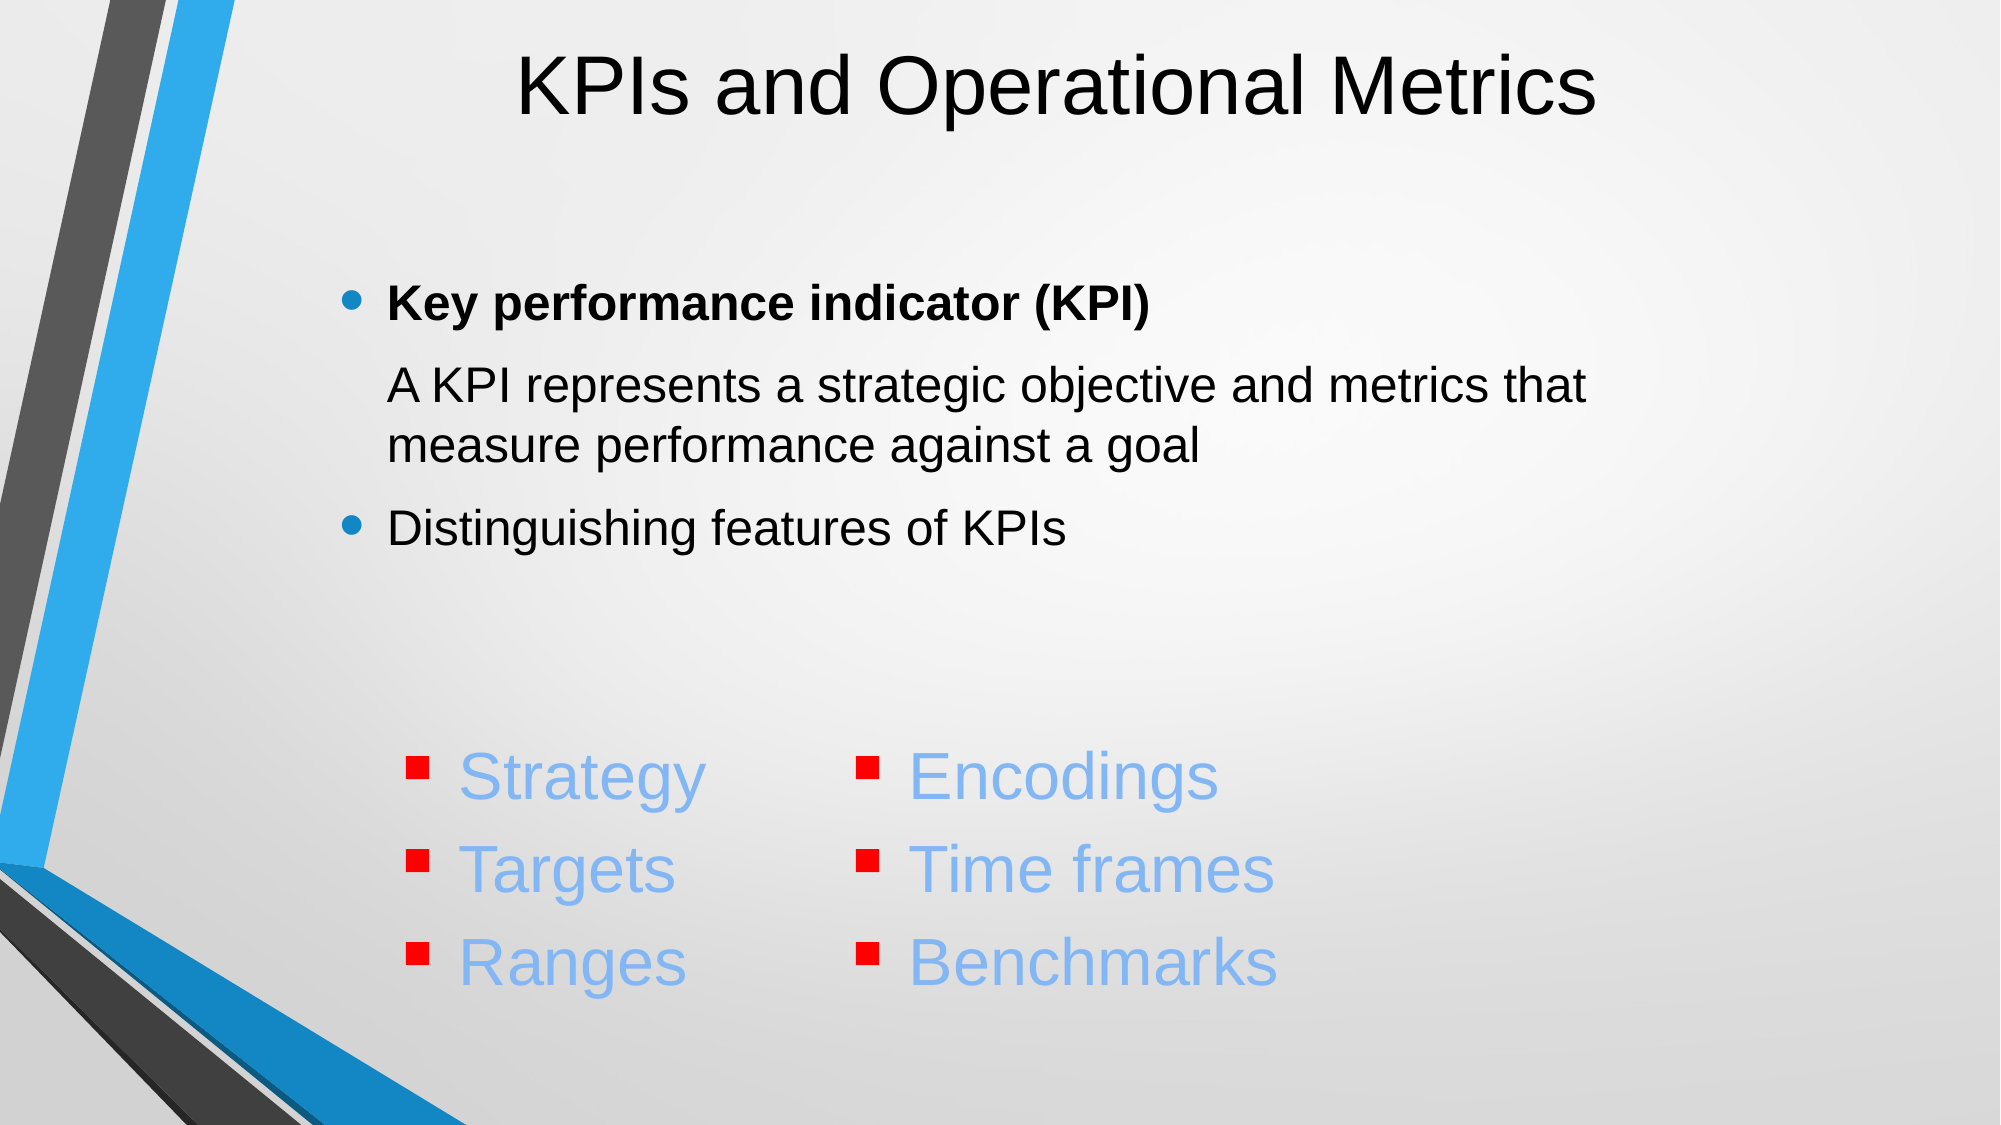

# KPIs and Operational Metrics
Key performance indicator (KPI)
	A KPI represents a strategic objective and metrics that measure performance against a goal
Distinguishing features of KPIs
Strategy
Targets
Ranges
Encodings
Time frames
Benchmarks